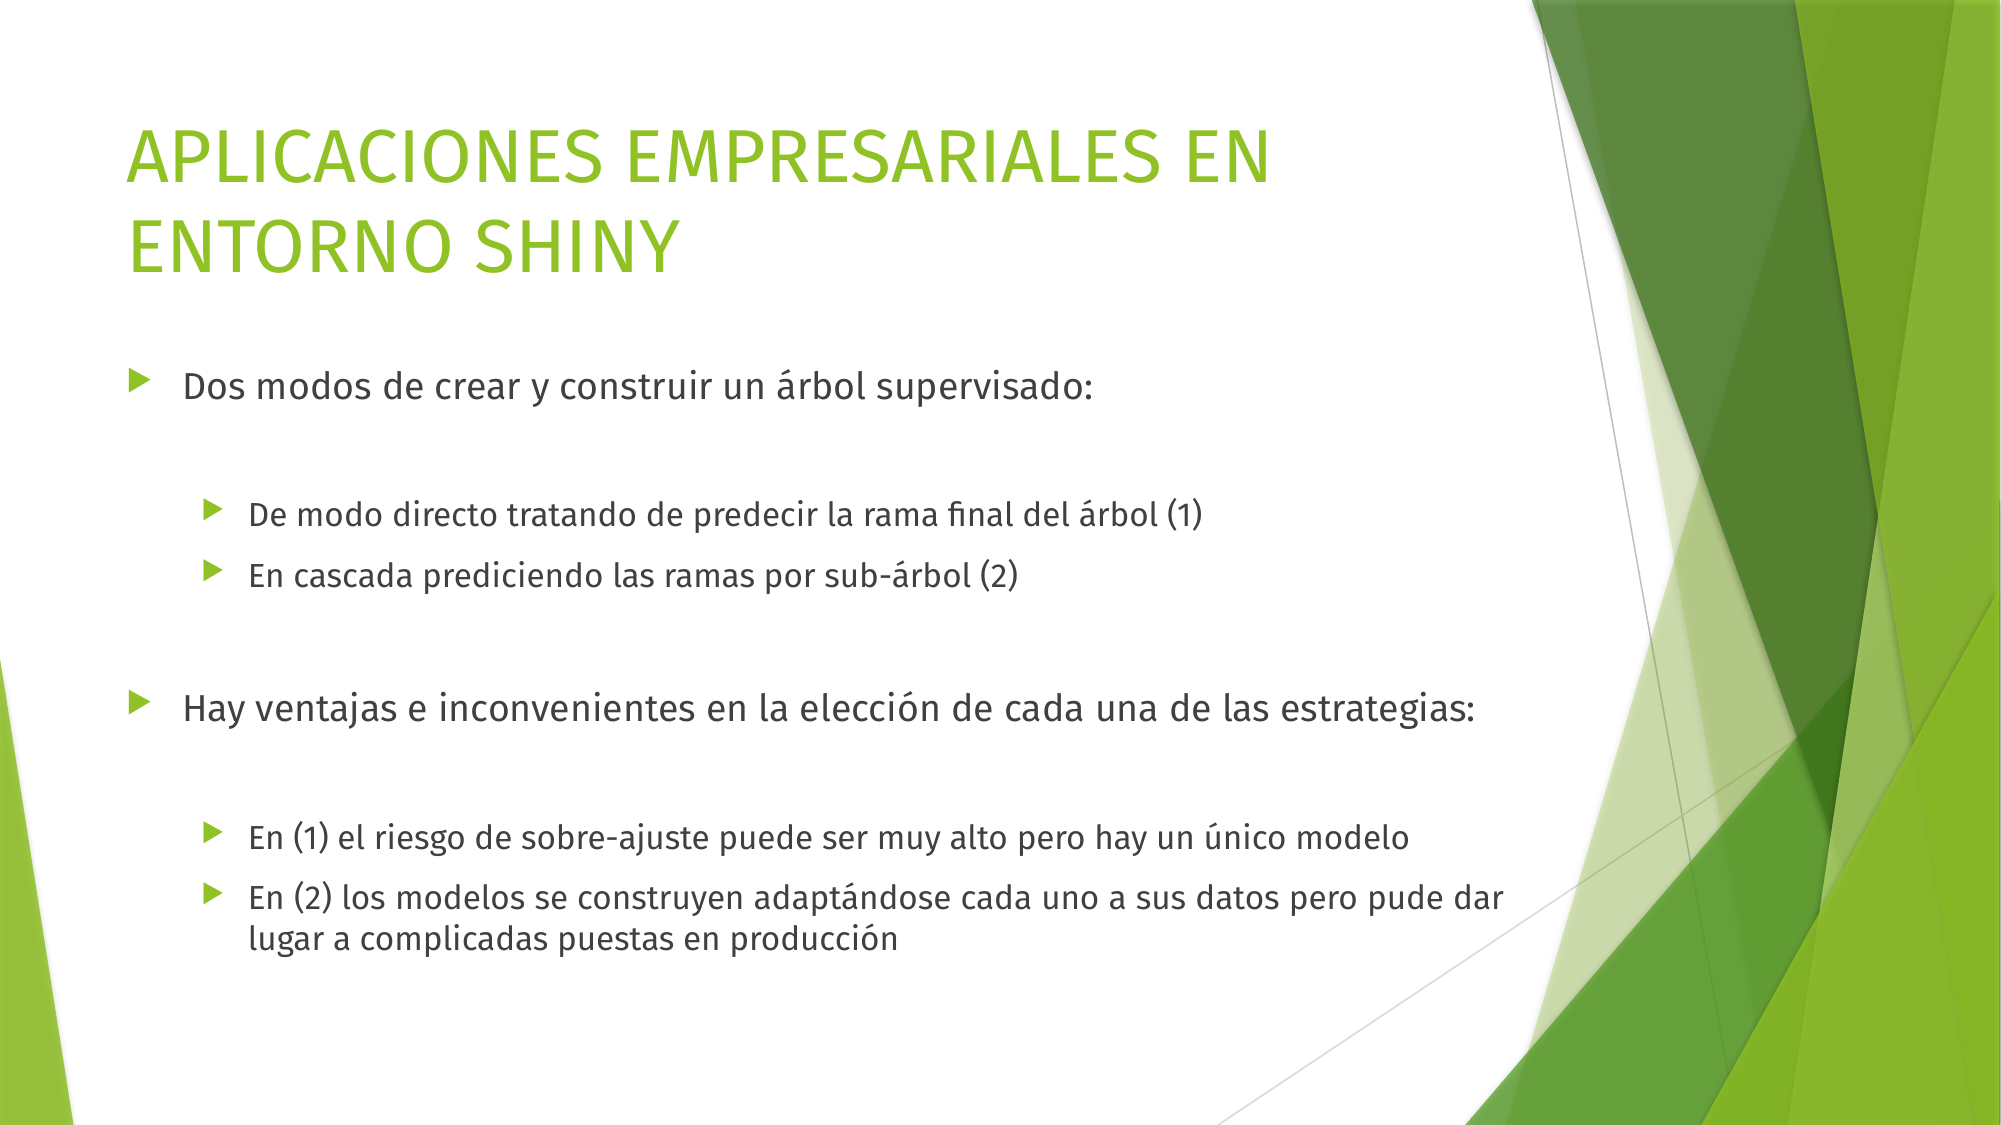

# APLICACIONES EMPRESARIALES EN ENTORNO SHINY
Dos modos de crear y construir un árbol supervisado:

De modo directo tratando de predecir la rama final del árbol (1)
En cascada prediciendo las ramas por sub-árbol (2)

Hay ventajas e inconvenientes en la elección de cada una de las estrategias:

En (1) el riesgo de sobre-ajuste puede ser muy alto pero hay un único modelo
En (2) los modelos se construyen adaptándose cada uno a sus datos pero pude dar lugar a complicadas puestas en producción